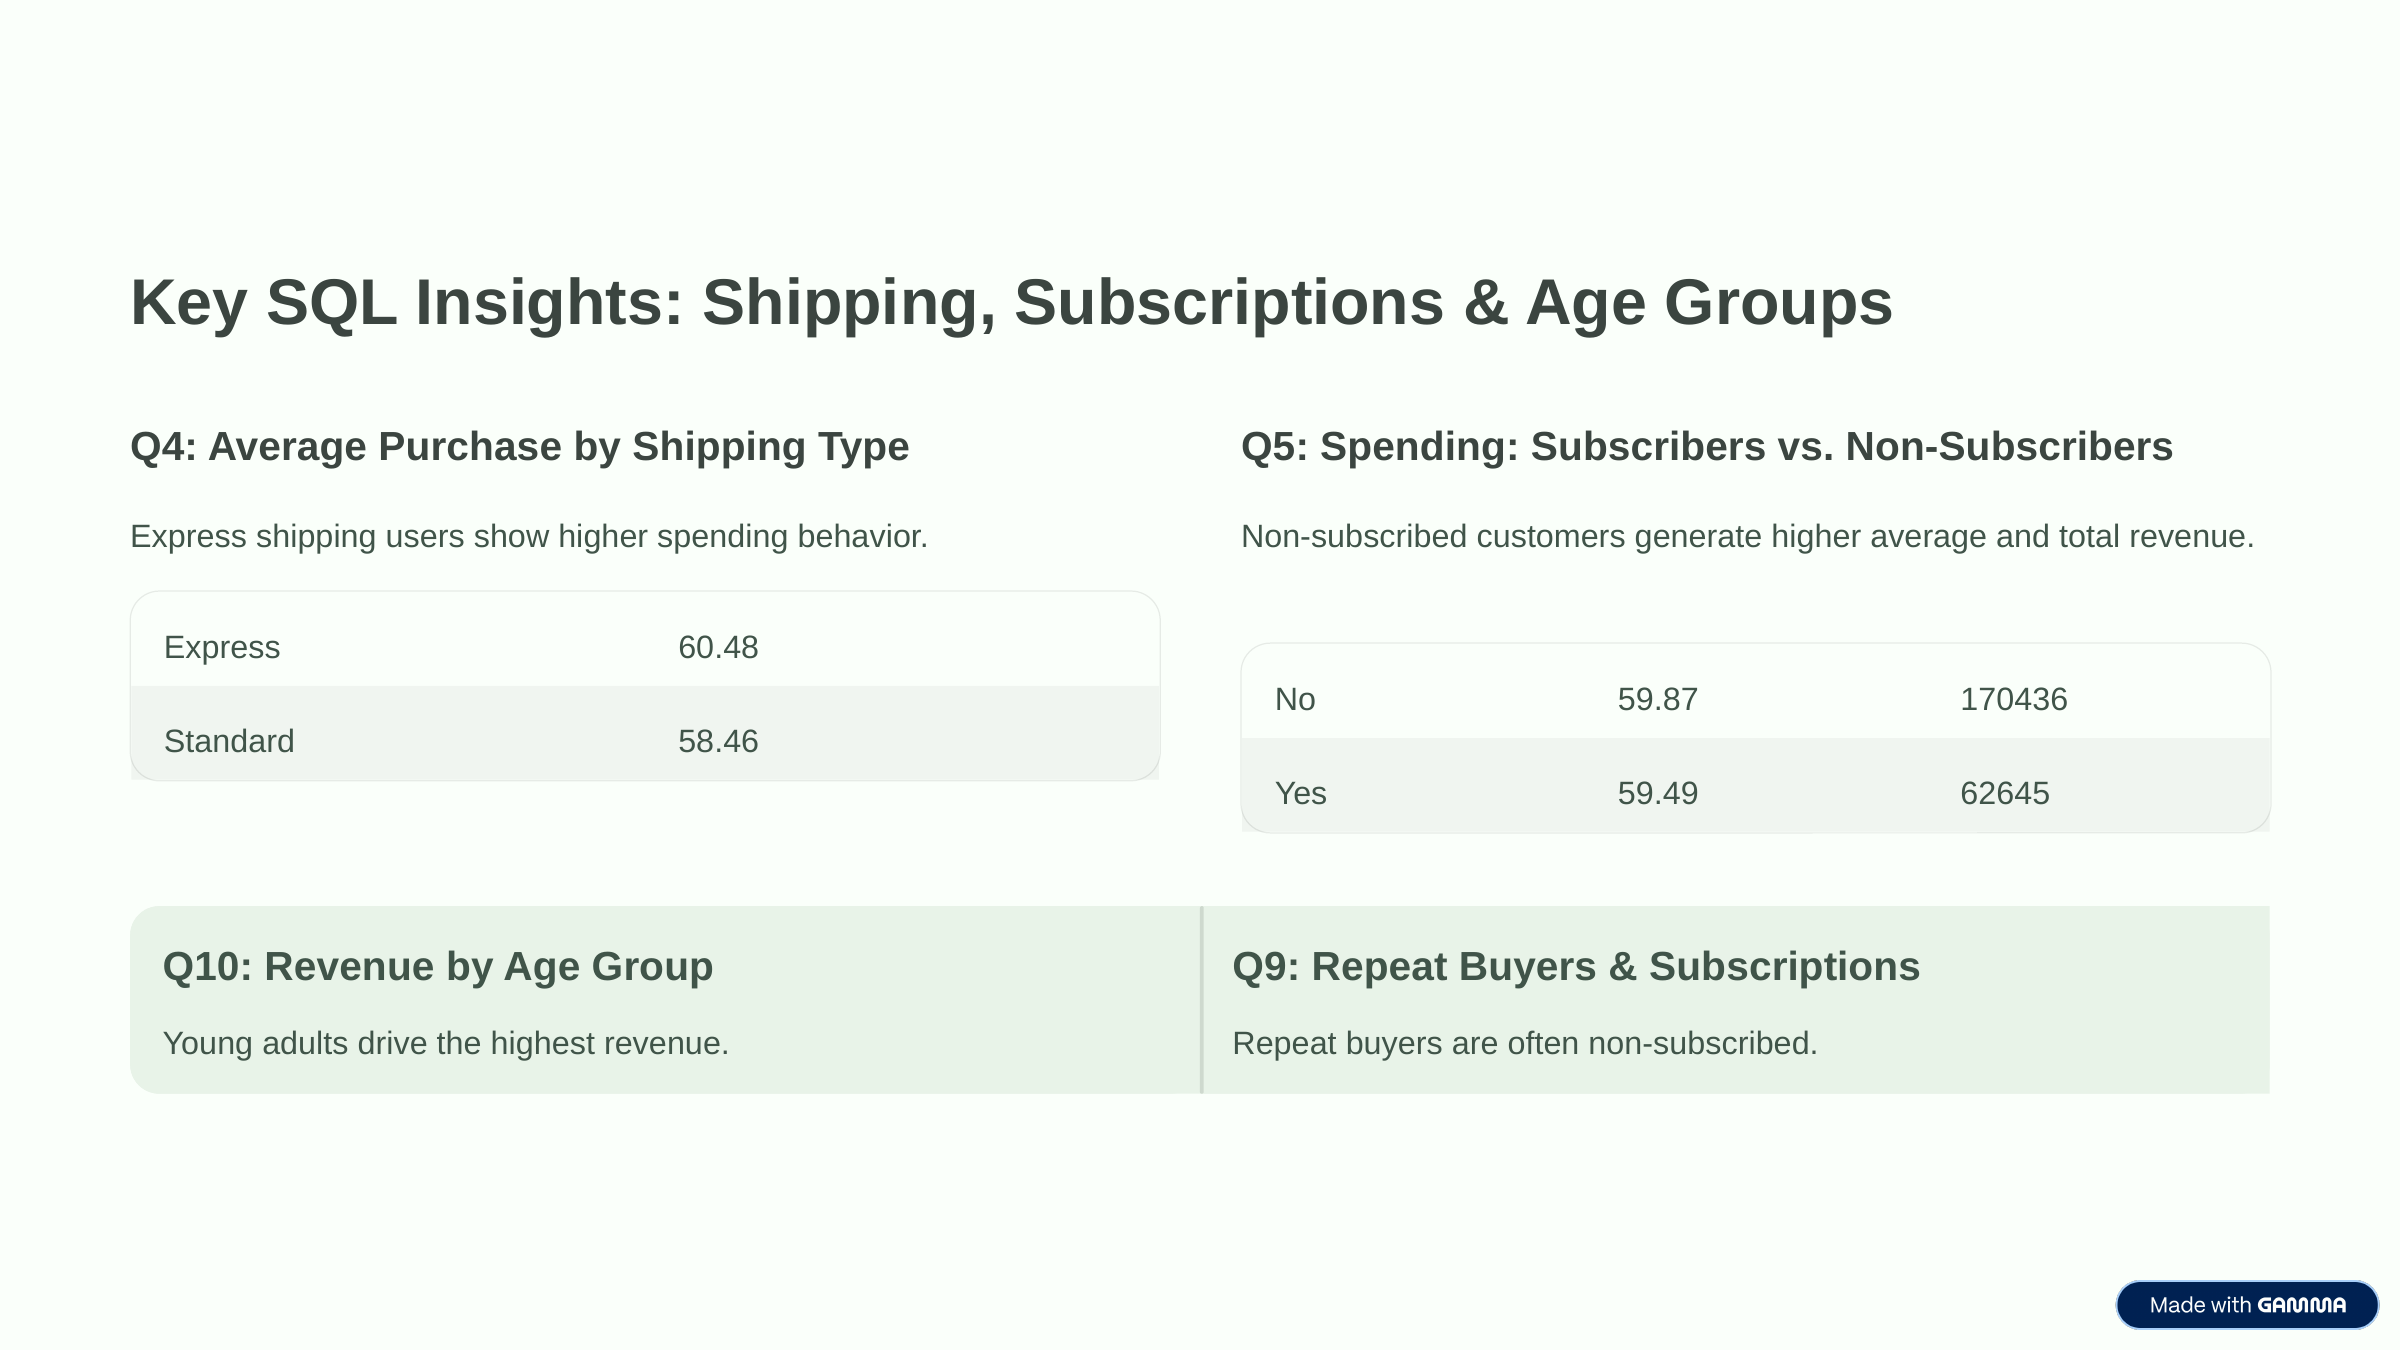

Key SQL Insights: Shipping, Subscriptions & Age Groups
Q4: Average Purchase by Shipping Type
Q5: Spending: Subscribers vs. Non-Subscribers
Express shipping users show higher spending behavior.
Non-subscribed customers generate higher average and total revenue.

Express
60.48

No
59.87
170436

Standard
58.46

Yes
59.49
62645

Q10: Revenue by Age Group
Q9: Repeat Buyers & Subscriptions
Young adults drive the highest revenue.
Repeat buyers are often non-subscribed.